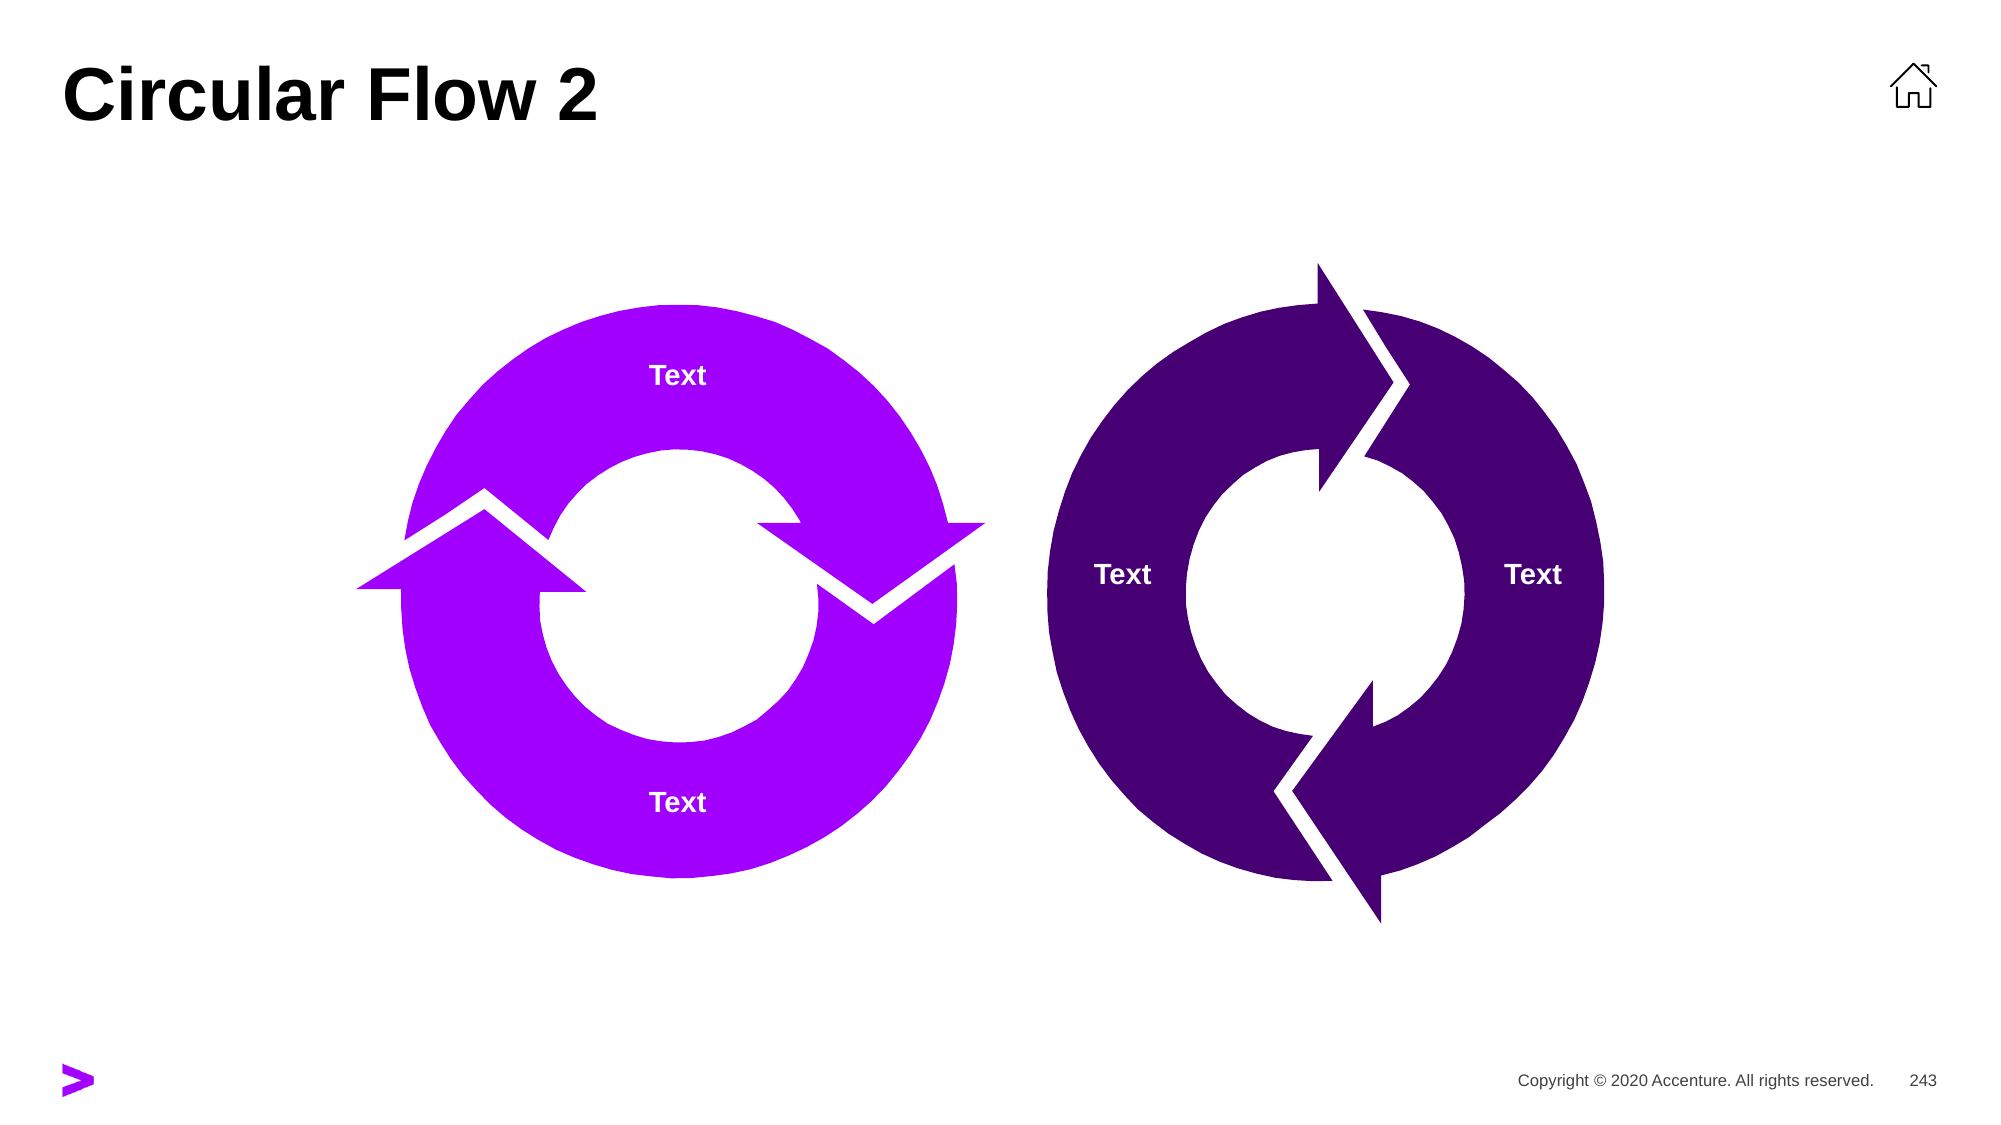

# Circular Flow 2

Text
Text

Text

Text